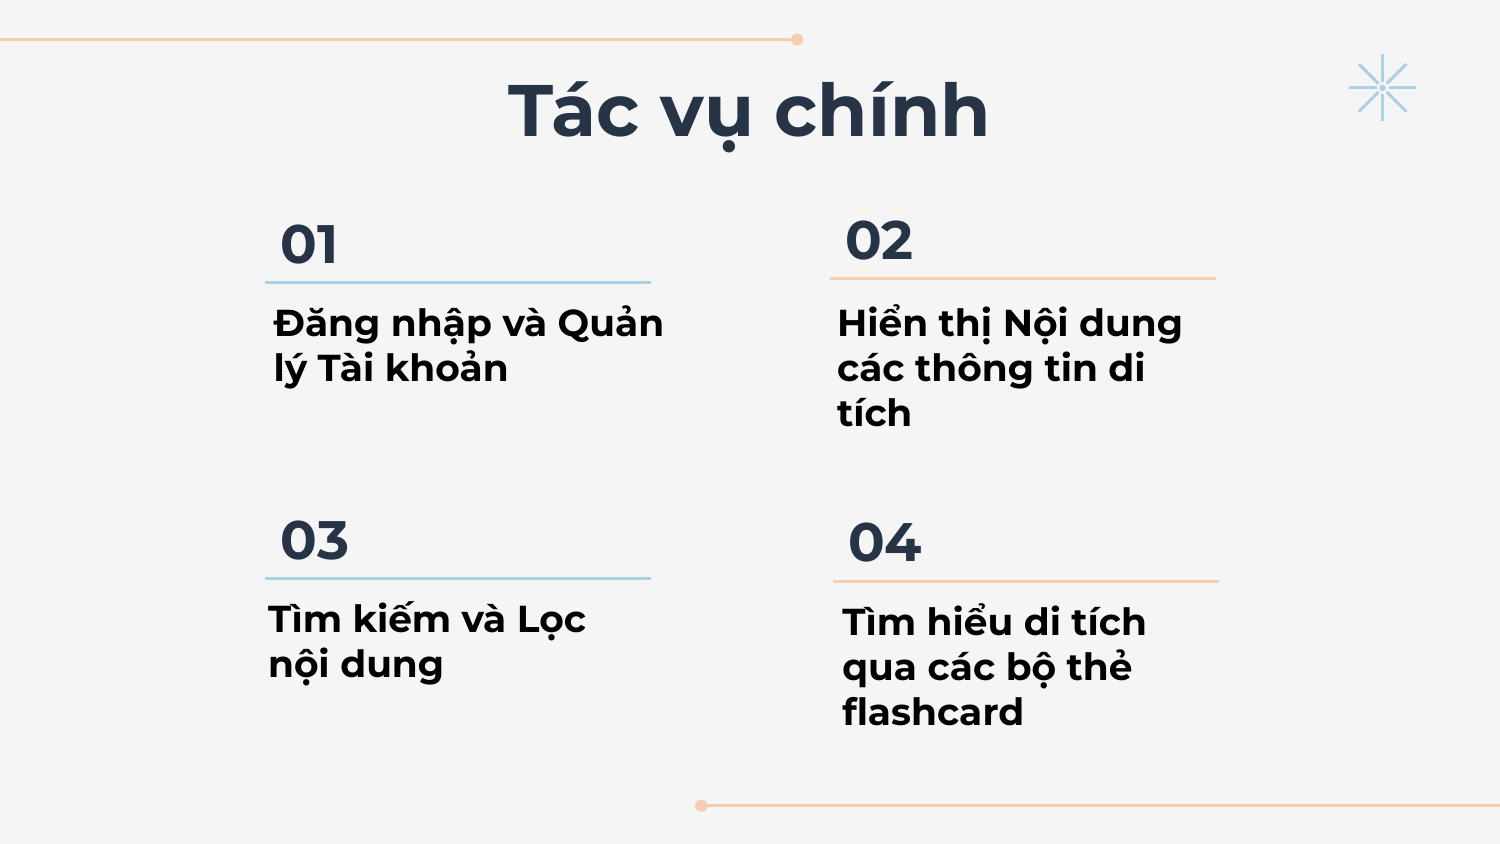

Tác vụ chính
02
# 01
Hiển thị Nội dung các thông tin di tích
Đăng nhập và Quản lý Tài khoản
03
04
Tìm kiếm và Lọc nội dung
Tìm hiểu di tích qua các bộ thẻ flashcard